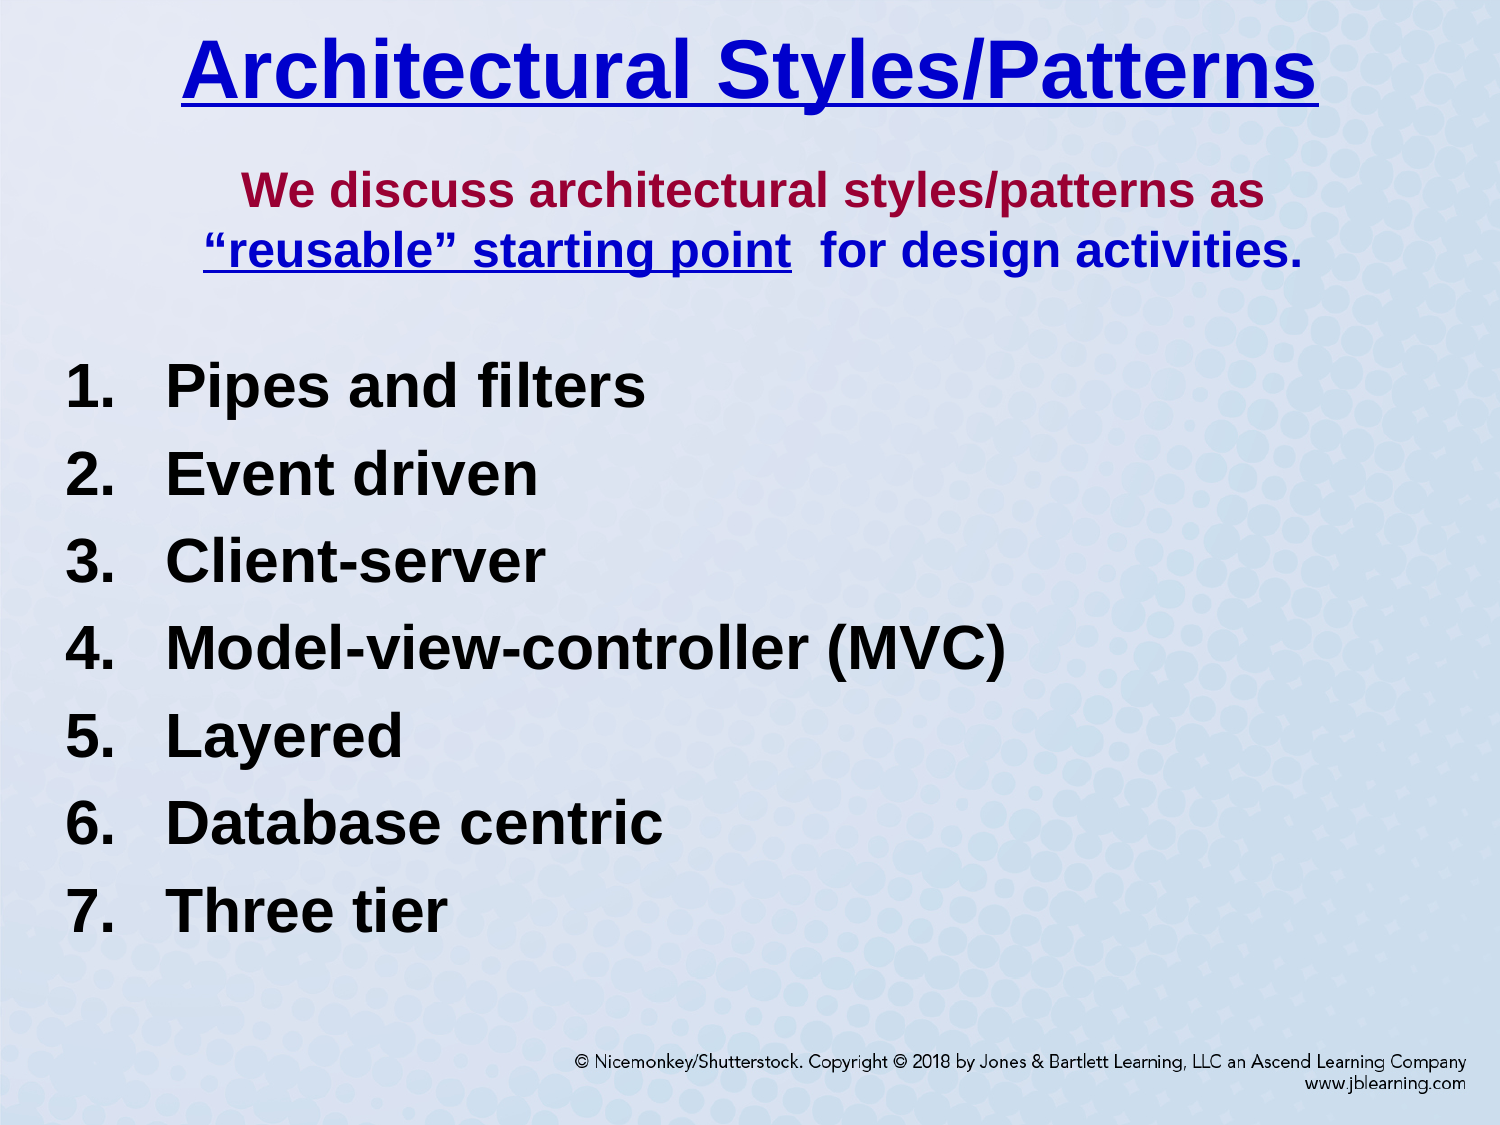

# Architectural Styles/Patterns
We discuss architectural styles/patterns as
“reusable” starting point  for design activities.
Pipes and filters
Event driven
Client-server
Model-view-controller (MVC)
Layered
Database centric
Three tier